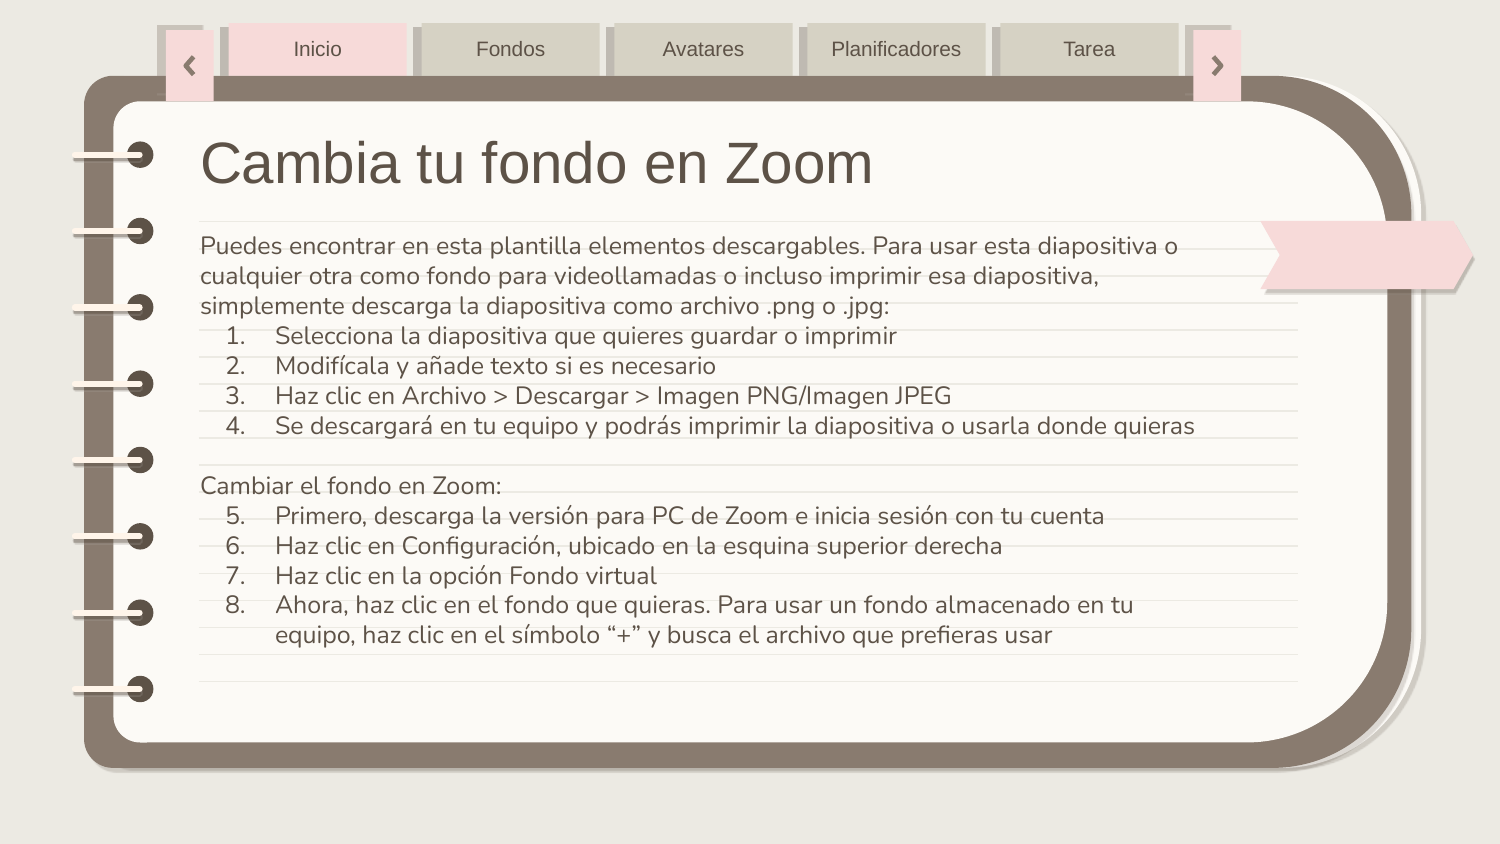

Inicio
Fondos
Avatares
Planificadores
Tarea

# Cambia tu fondo en Zoom
Puedes encontrar en esta plantilla elementos descargables. Para usar esta diapositiva o cualquier otra como fondo para videollamadas o incluso imprimir esa diapositiva, simplemente descarga la diapositiva como archivo .png o .jpg:
Selecciona la diapositiva que quieres guardar o imprimir
Modifícala y añade texto si es necesario
Haz clic en Archivo > Descargar > Imagen PNG/Imagen JPEG
Se descargará en tu equipo y podrás imprimir la diapositiva o usarla donde quieras

Cambiar el fondo en Zoom:
Primero, descarga la versión para PC de Zoom e inicia sesión con tu cuenta
Haz clic en Configuración, ubicado en la esquina superior derecha
Haz clic en la opción Fondo virtual
Ahora, haz clic en el fondo que quieras. Para usar un fondo almacenado en tu equipo, haz clic en el símbolo “+” y busca el archivo que prefieras usar